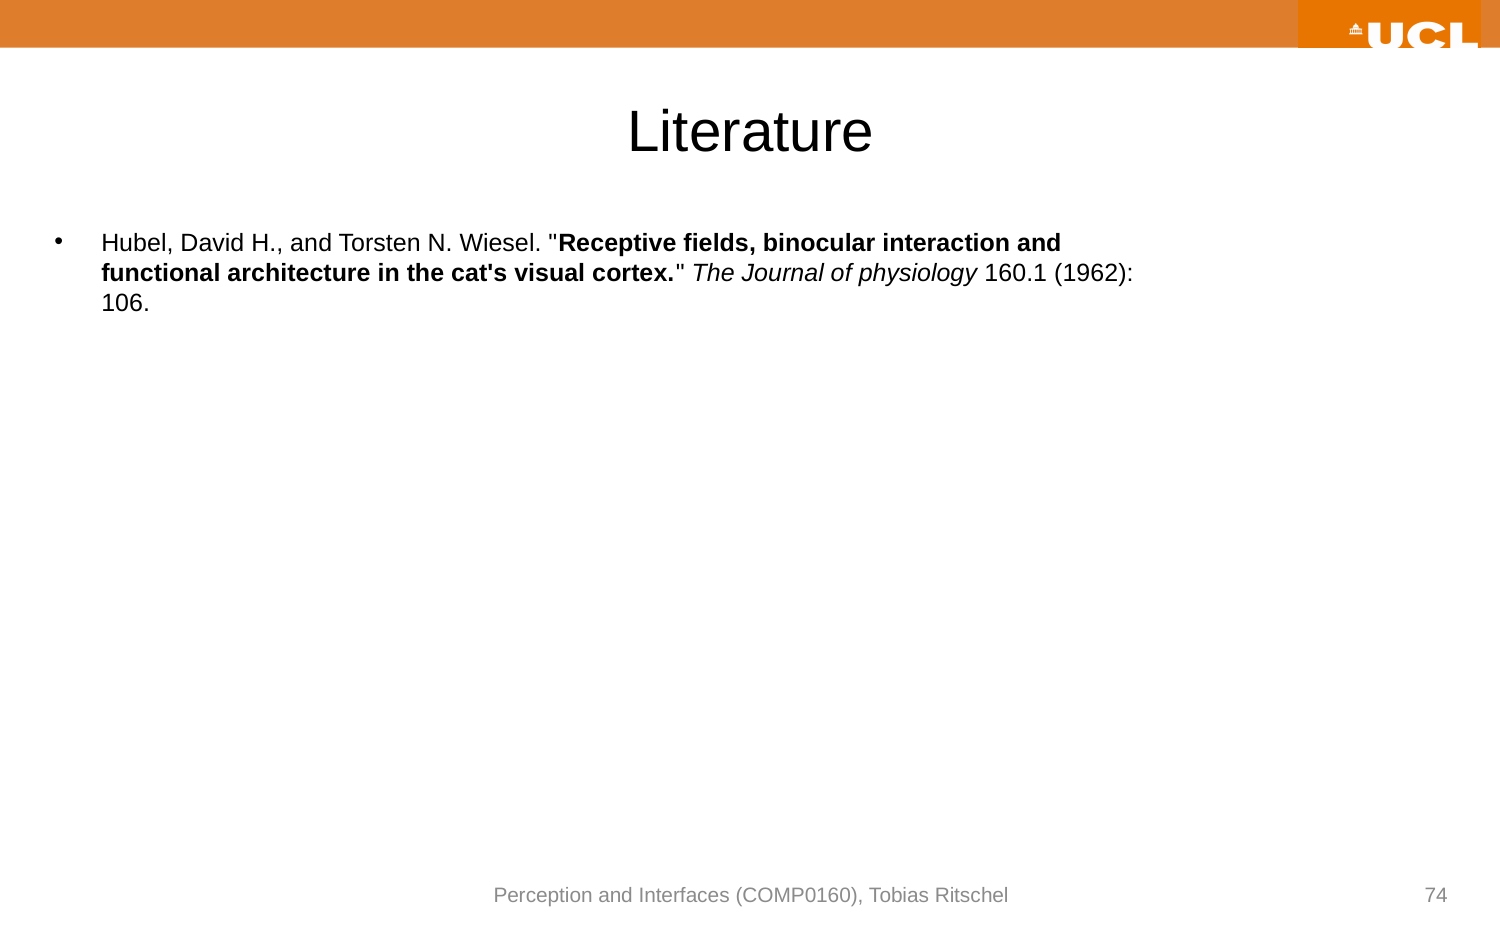

# Literature
Hubel, David H., and Torsten N. Wiesel. "Receptive fields, binocular interaction and functional architecture in the cat's visual cortex." The Journal of physiology 160.1 (1962): 106.
Perception and Interfaces (COMP0160), Tobias Ritschel
74